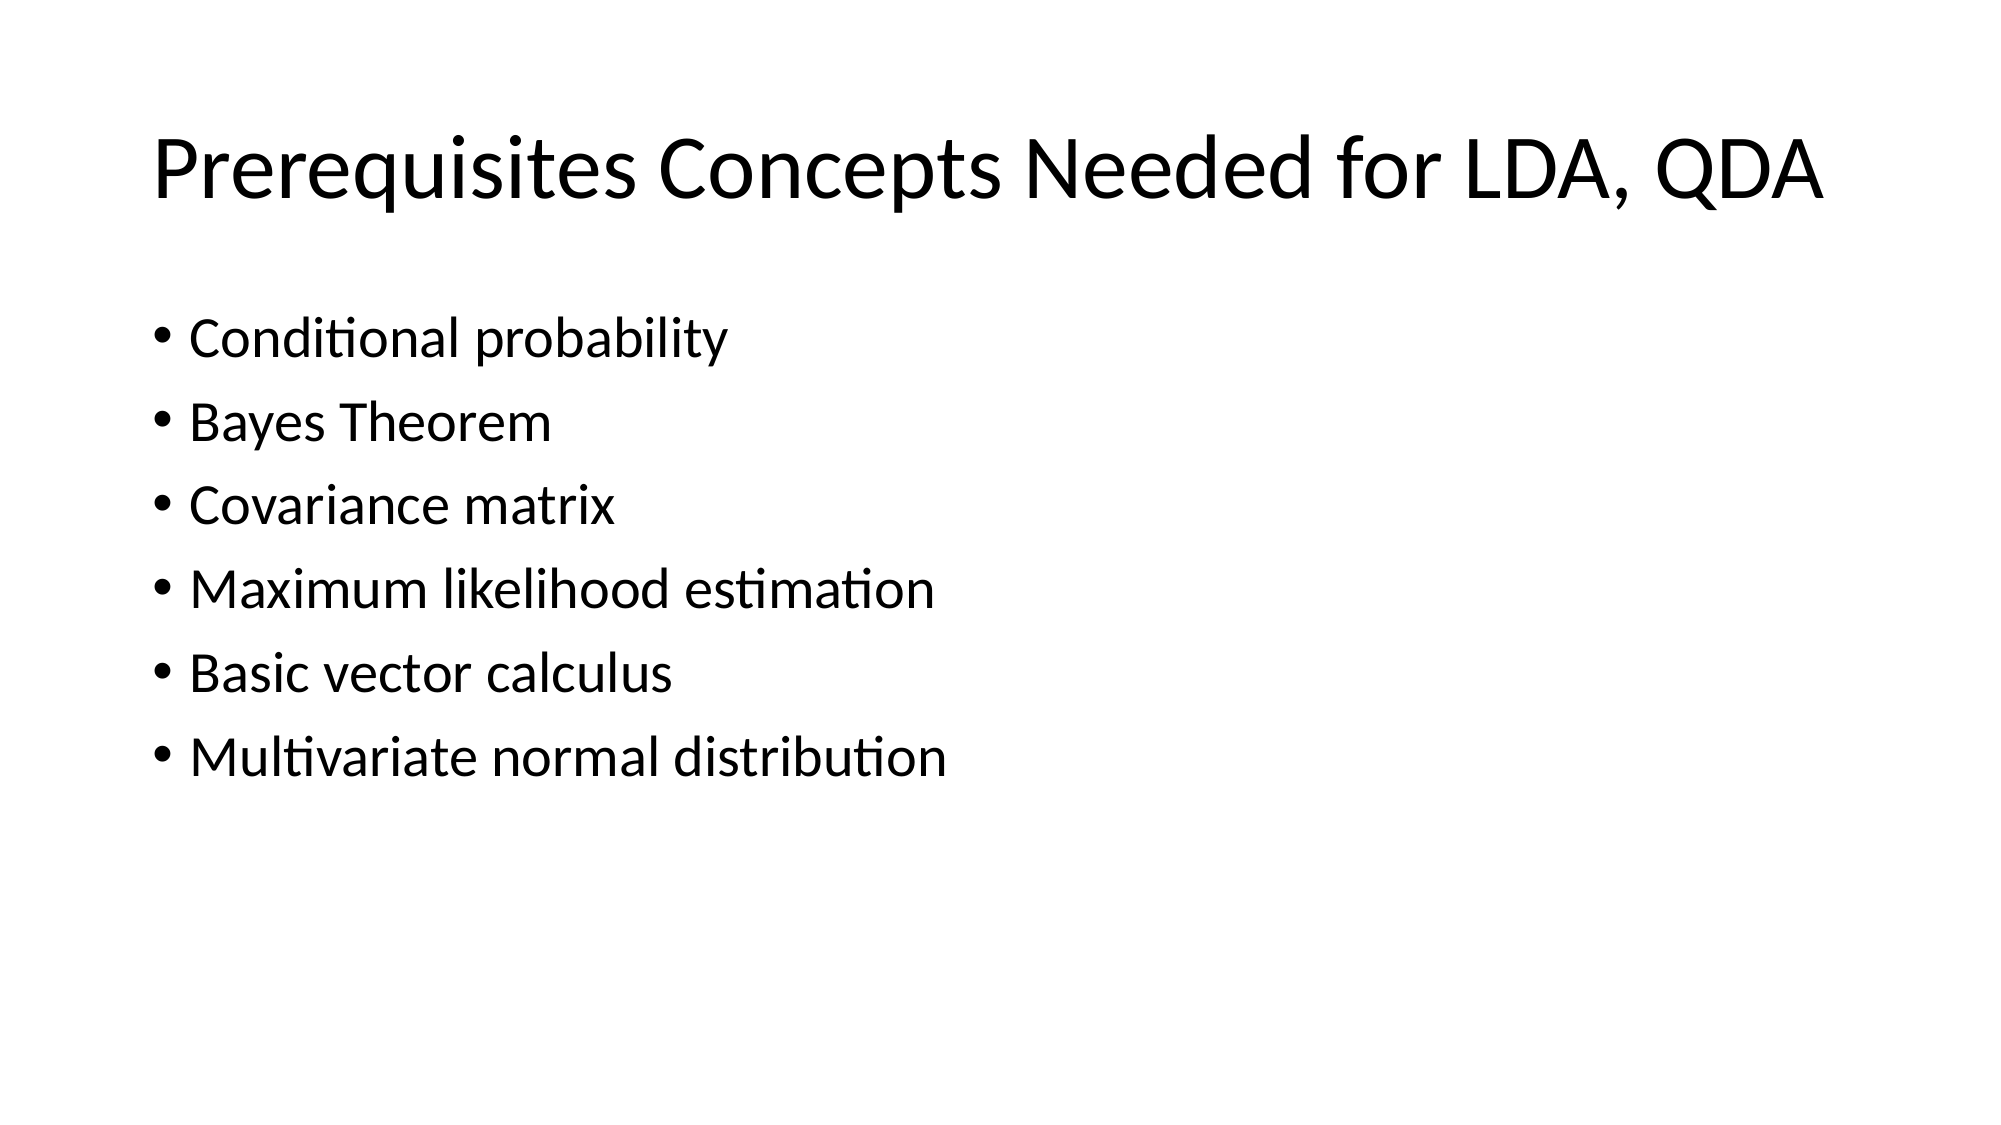

# Prerequisites Concepts Needed for LDA, QDA
Conditional probability
Bayes Theorem
Covariance matrix
Maximum likelihood estimation
Basic vector calculus
Multivariate normal distribution